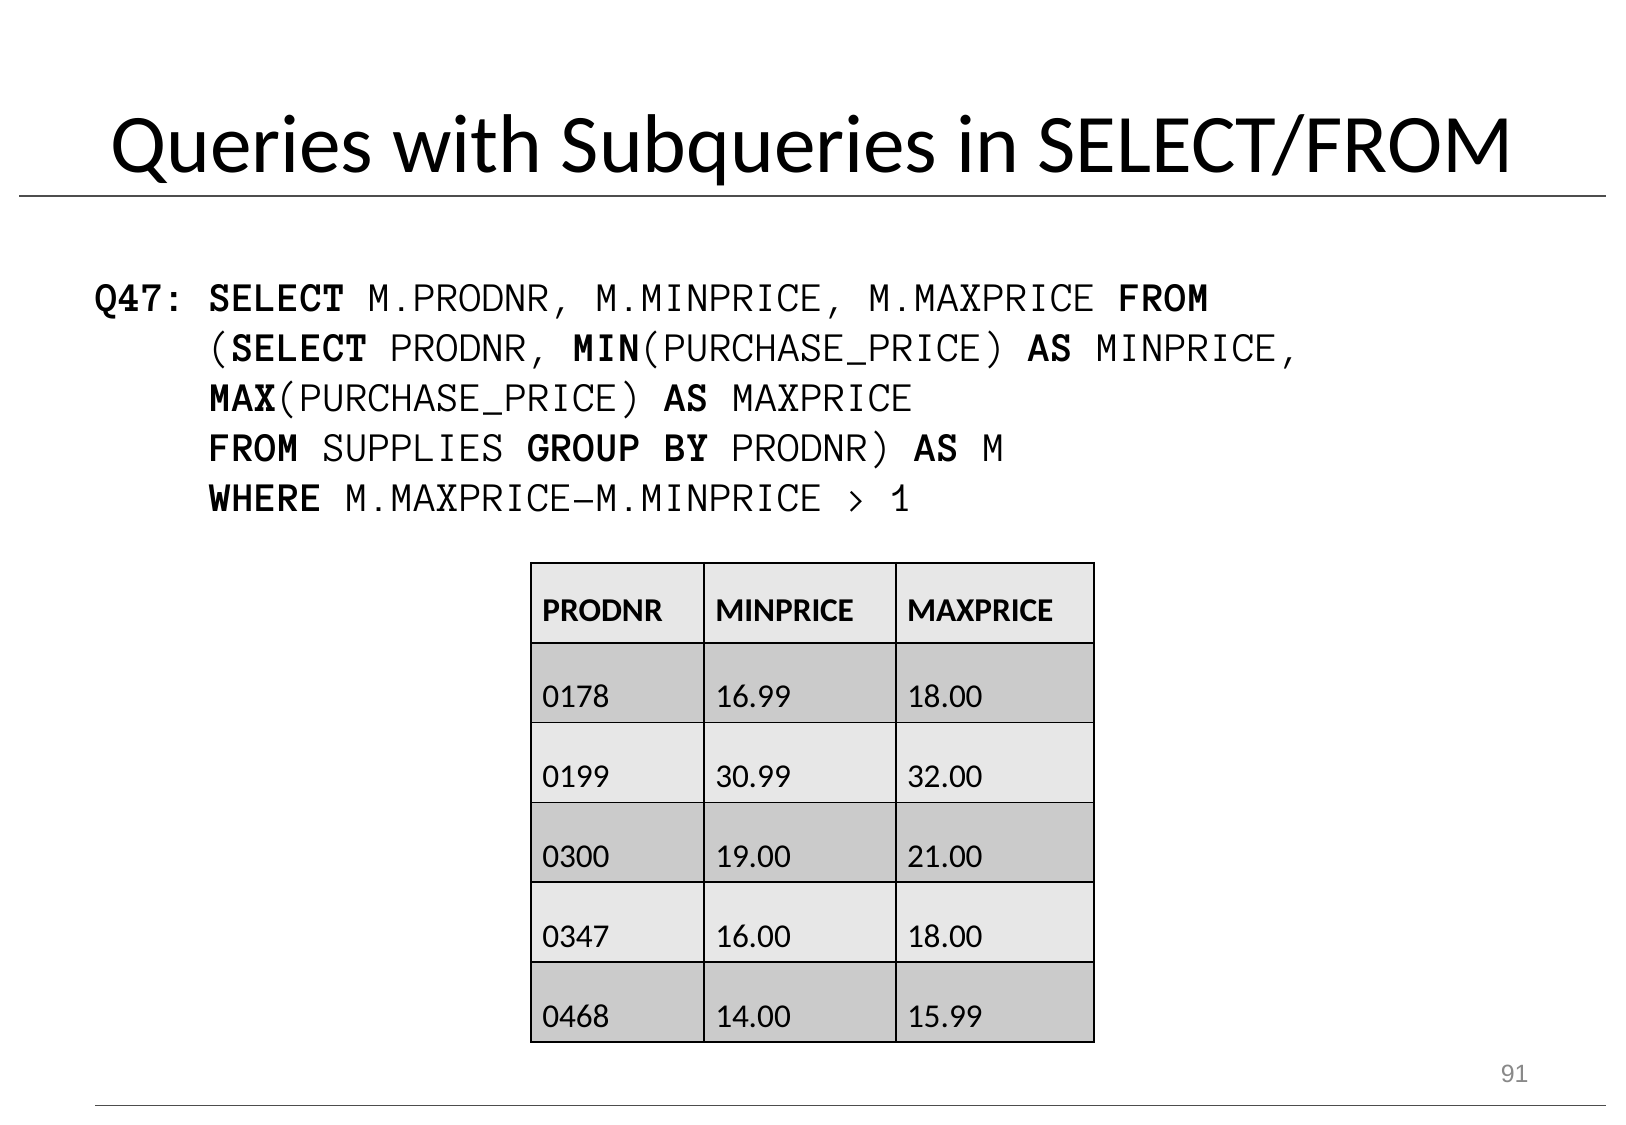

# Queries with Subqueries in SELECT/FROM
Q47: SELECT M.PRODNR, M.MINPRICE, M.MAXPRICE FROM
     (SELECT PRODNR, MIN(PURCHASE_PRICE) AS MINPRICE,
     MAX(PURCHASE_PRICE) AS MAXPRICE
     FROM SUPPLIES GROUP BY PRODNR) AS M
     WHERE M.MAXPRICE-M.MINPRICE > 1

| PRODNR | MINPRICE | MAXPRICE |
| --- | --- | --- |
| 0178 | 16.99 | 18.00 |
| 0199 | 30.99 | 32.00 |
| 0300 | 19.00 | 21.00 |
| 0347 | 16.00 | 18.00 |
| 0468 | 14.00 | 15.99 |
91